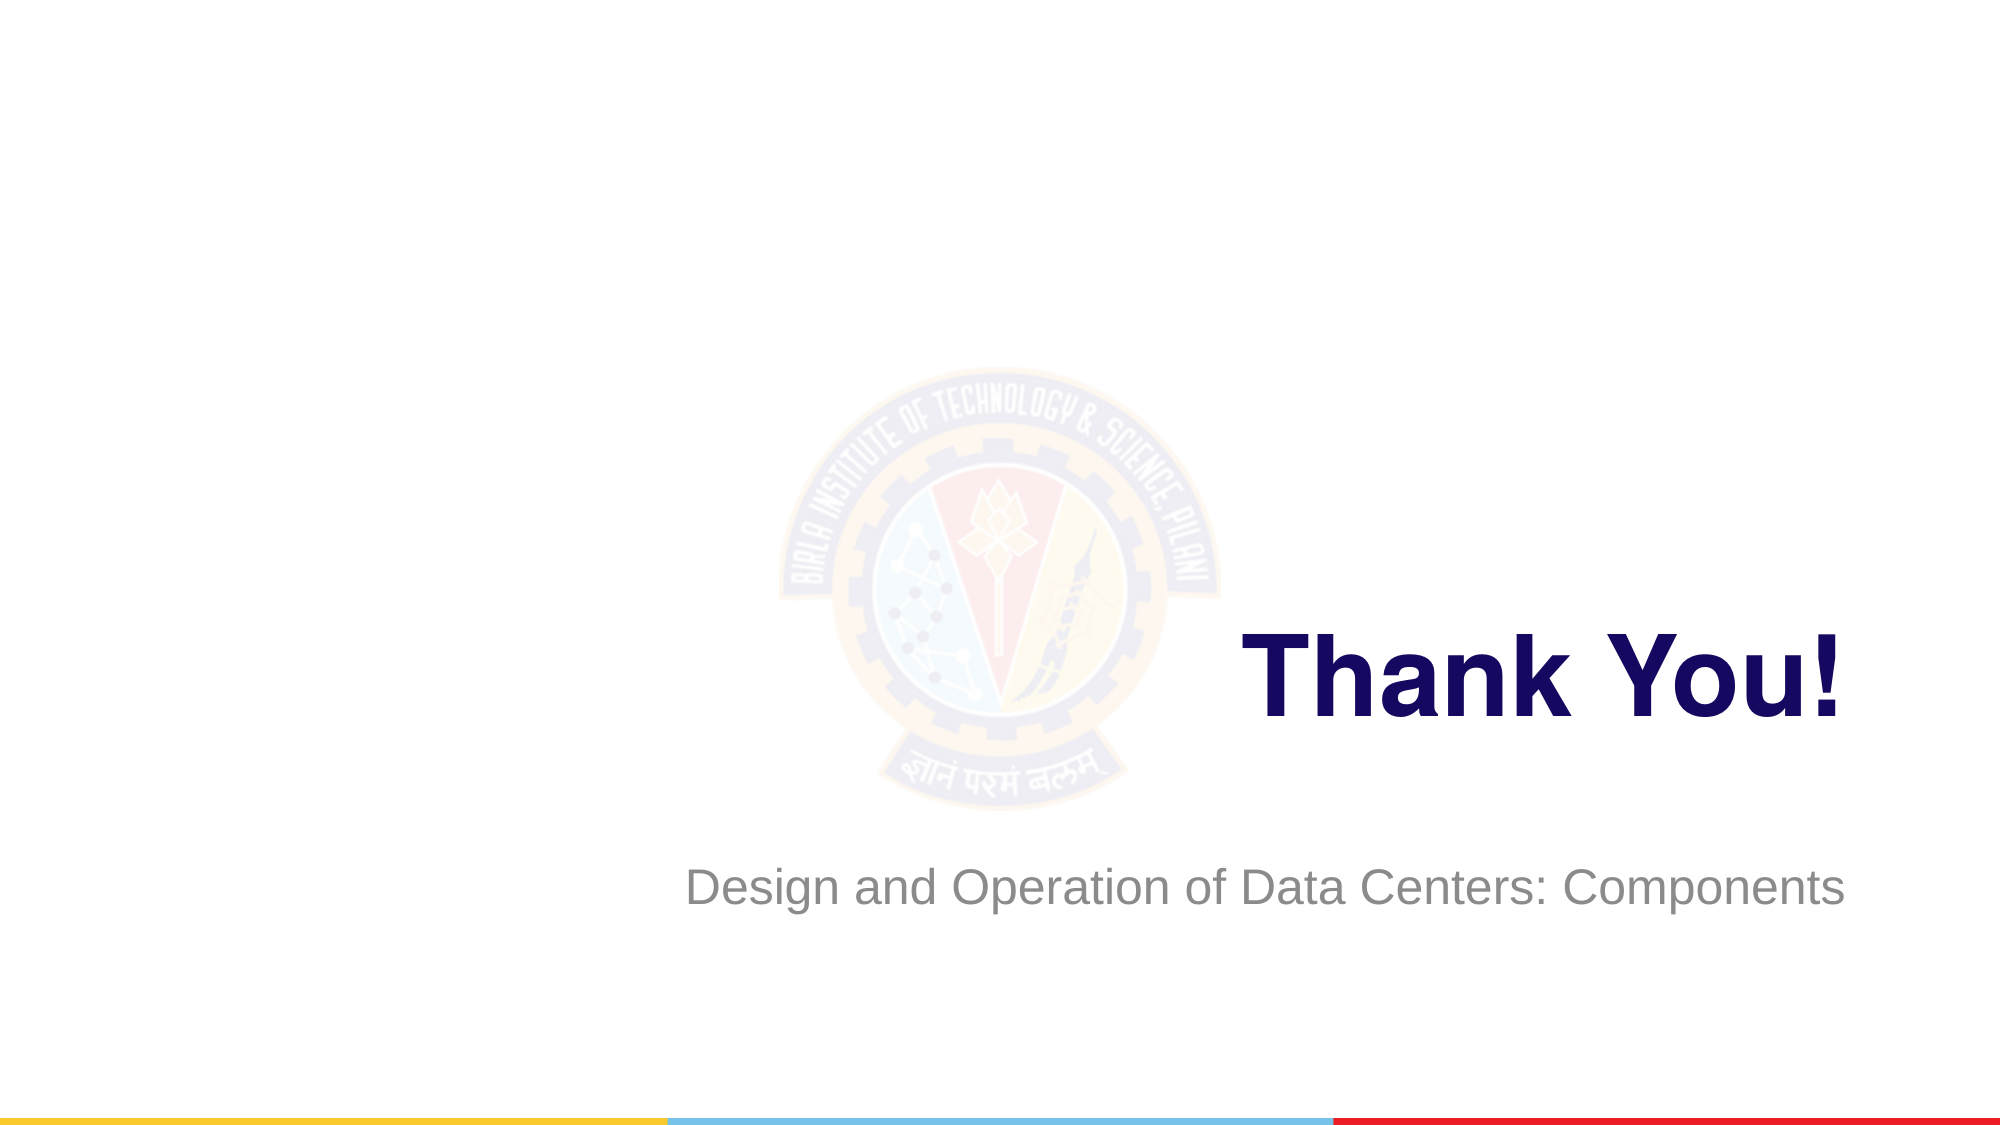

# Thank You!
Design and Operation of Data Centers: Components